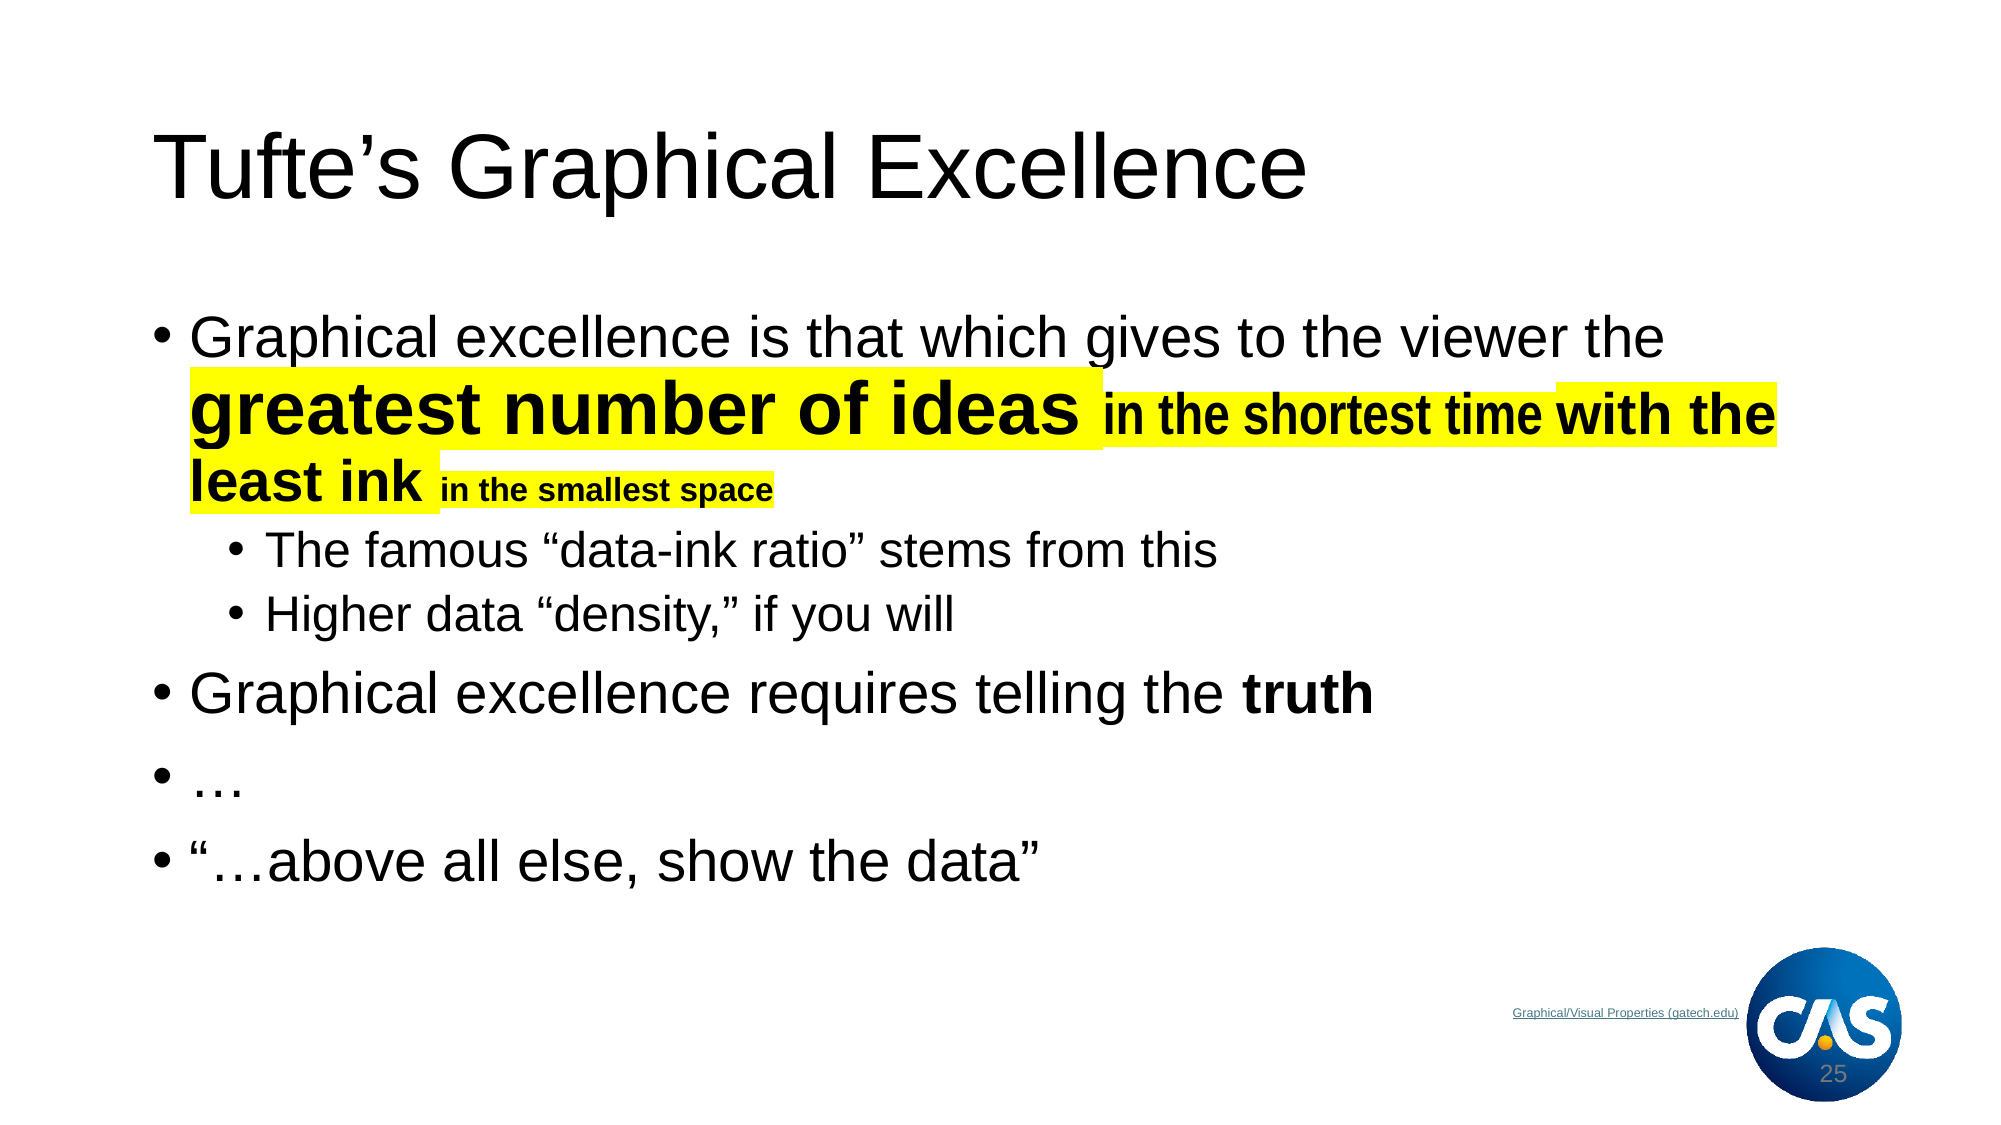

# Tufte’s Graphical Excellence
Graphical excellence is that which gives to the viewer the greatest number of ideas in the shortest time with the least ink in the smallest space
The famous “data-ink ratio” stems from this
Higher data “density,” if you will
Graphical excellence requires telling the truth
…
“…above all else, show the data”

Graphical/Visual Properties (gatech.edu)
25